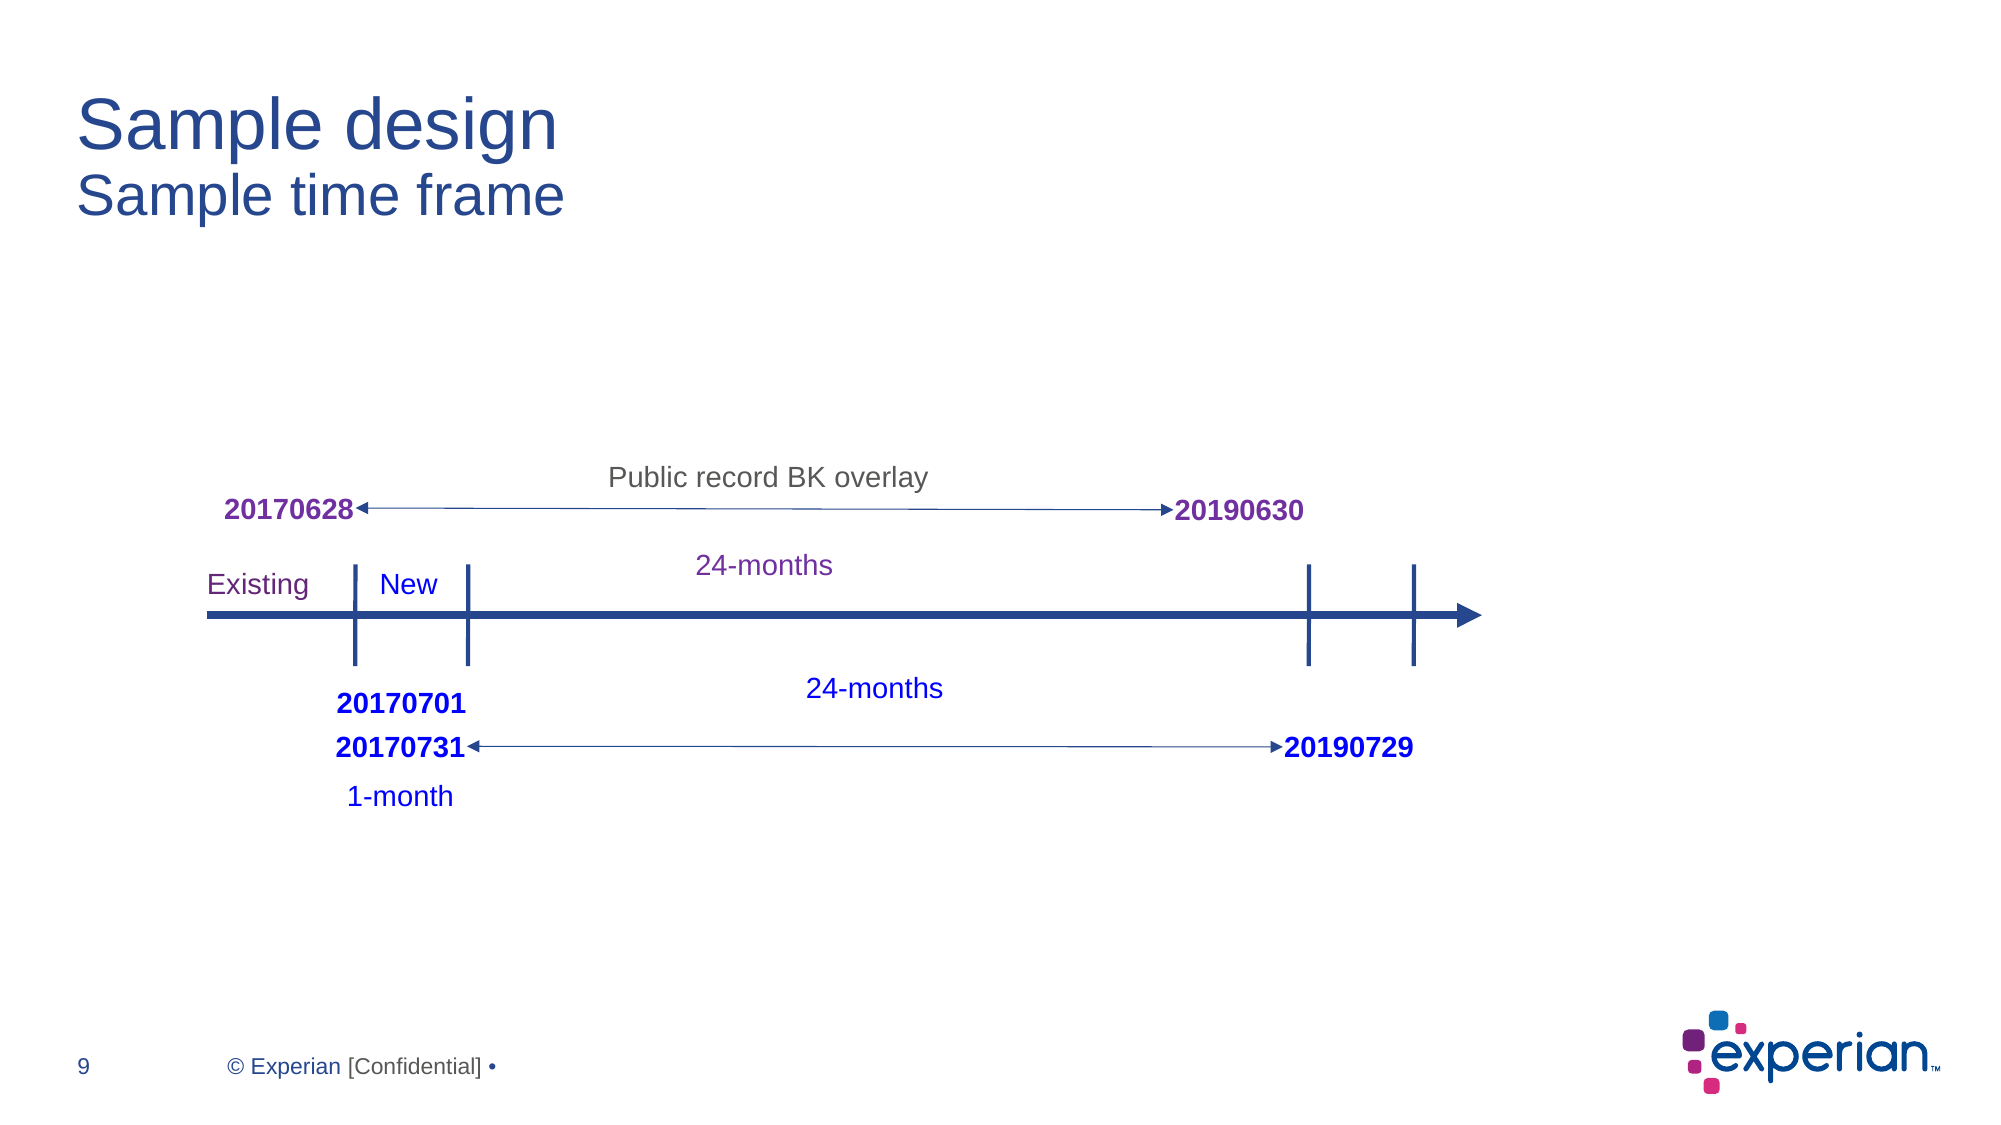

# Sample design Sample time frame
Public record BK overlay
20170628
20190630
24-months
Existing
New
24-months
20170701
20170731
20190729
1-month
Private and confidential